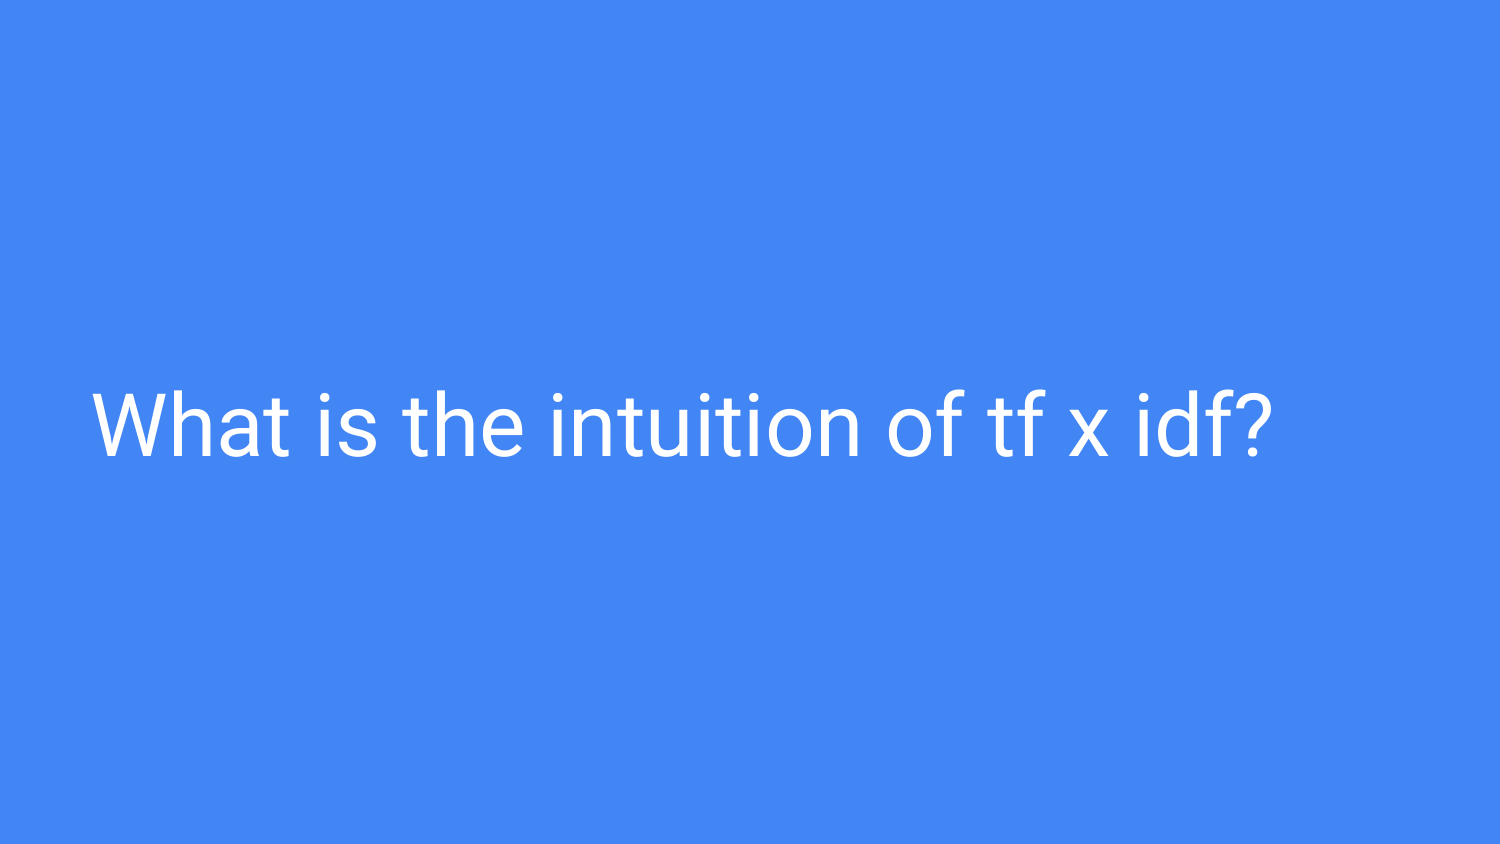

# What is the intuition of tf x idf?